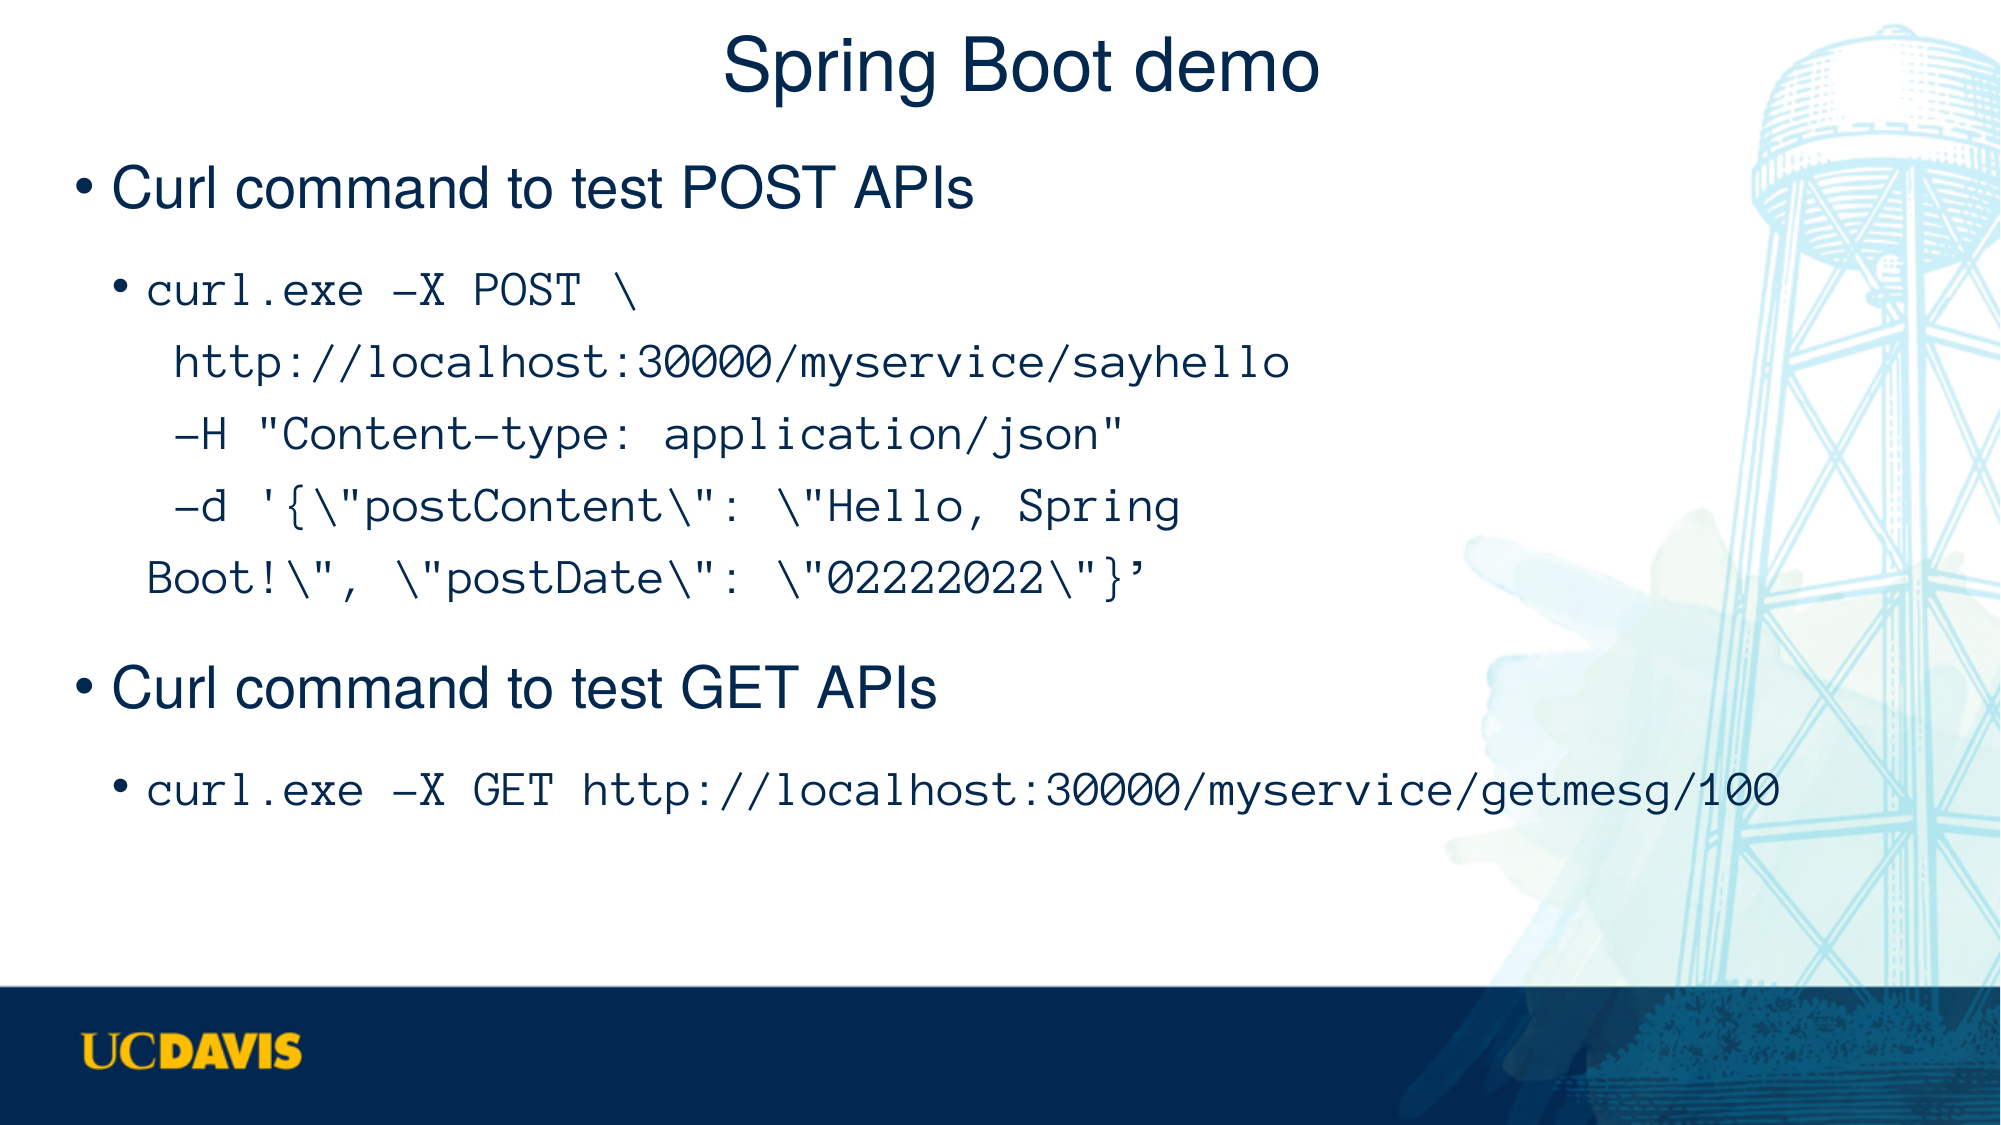

# Spring Boot demo
Curl command to test POST APIs
curl.exe -X POST \
 http://localhost:30000/myservice/sayhello
 -H "Content-type: application/json"
 -d '{\"postContent\": \"Hello, Spring Boot!\", \"postDate\": \"02222022\"}’
Curl command to test GET APIs
curl.exe -X GET http://localhost:30000/myservice/getmesg/100